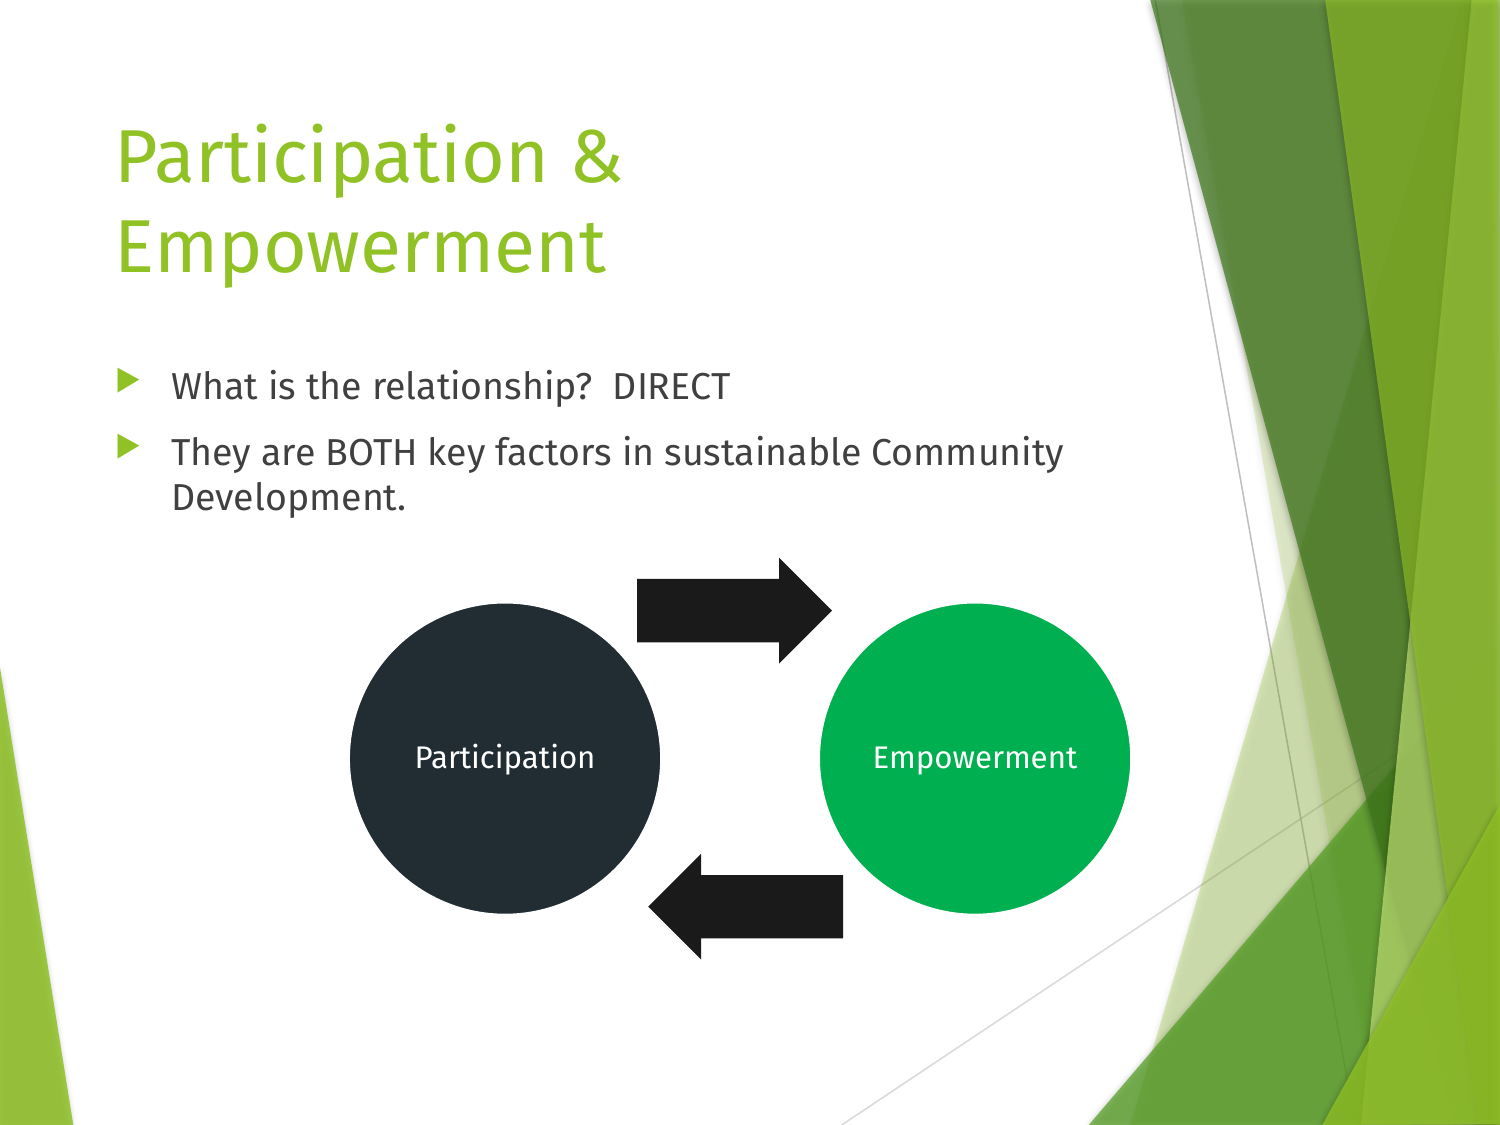

# Participation & Empowerment
What is the relationship?  DIRECT
They are BOTH key factors in sustainable Community Development.

Participation

Empowerment